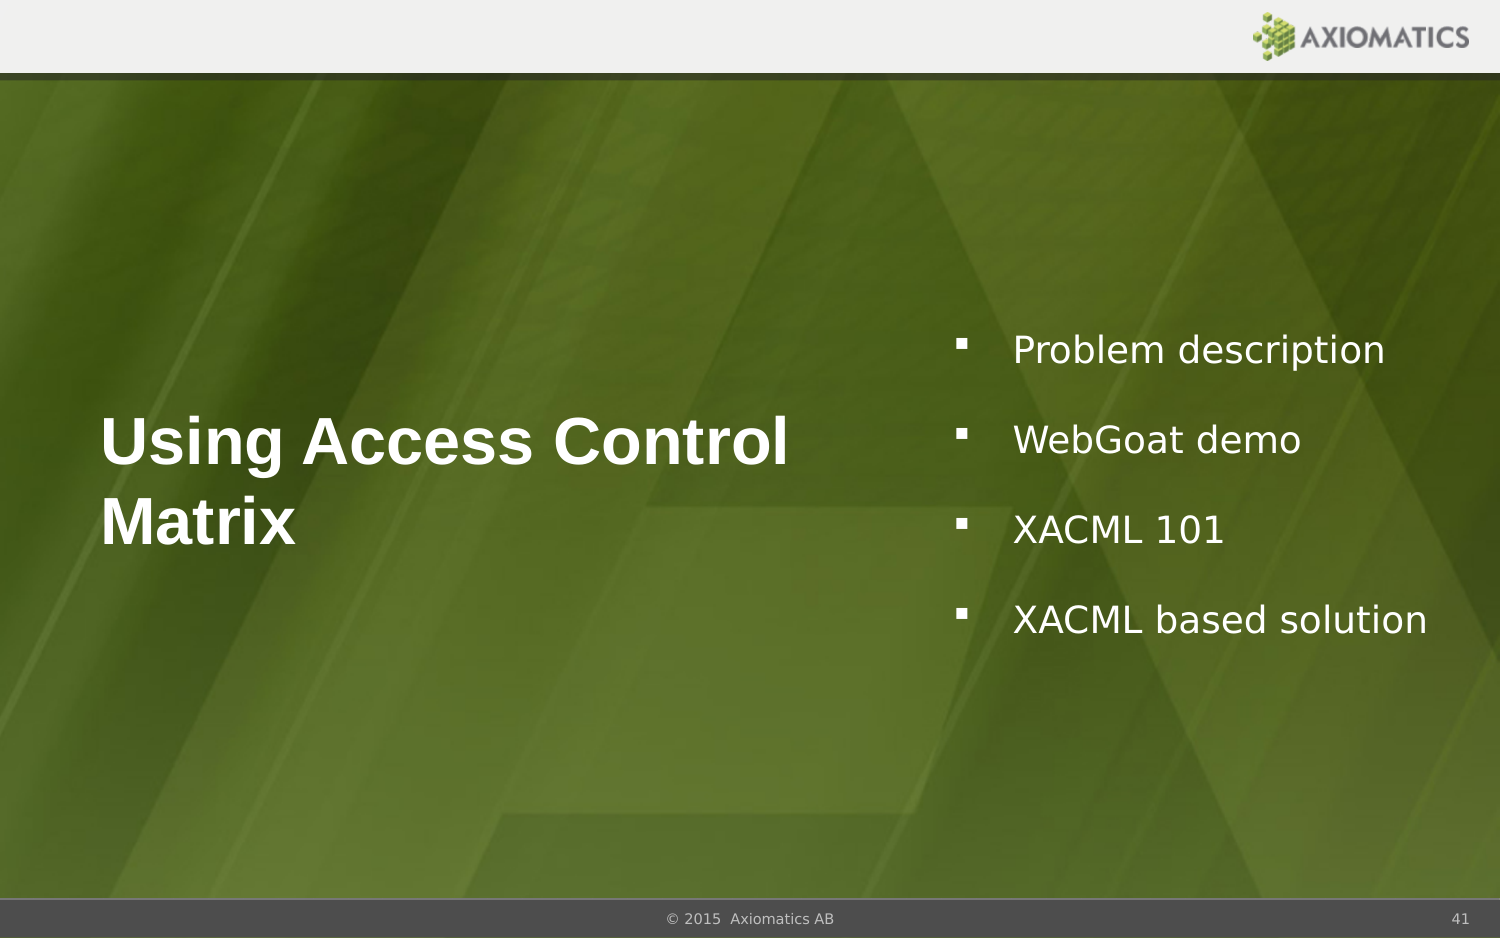

Problem description

WebGoat demo

XACML 101

XACML based solution
# Using Access Control Matrix
© 2015  Axiomatics AB
41